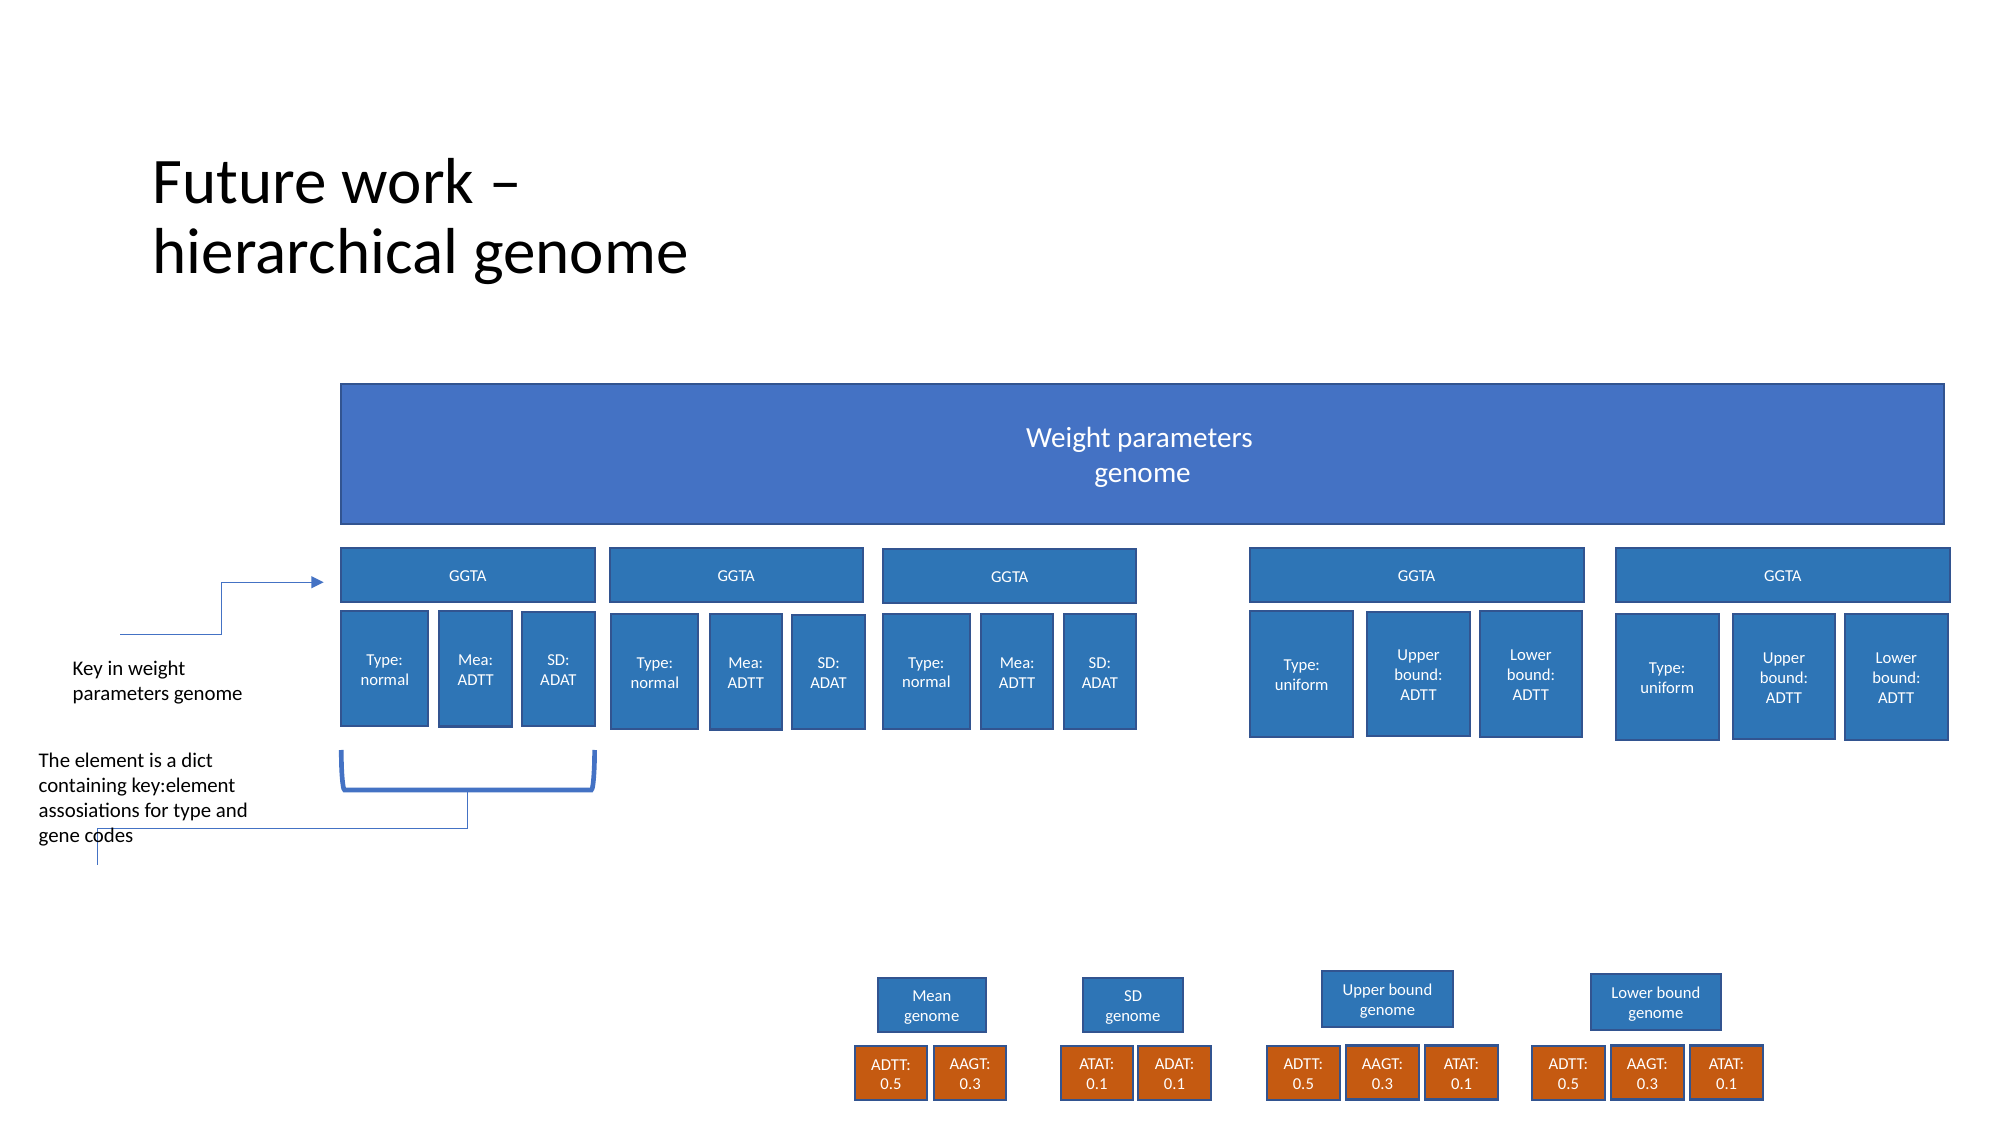

# Future work – hierarchical genome

Weight parameters
genome
GGTA
GGTA
GGTA
GGTA
GGTA
Type: normal
Mea: ADTT
Type: uniform
Lower bound: ADTT
SD:
ADAT
Upper bound:
ADTT
Type: normal
Mea: ADTT
Type: uniform
Lower bound: ADTT
Type: normal
Mea: ADTT
SD:
ADAT
Upper bound:
ADTT
SD:
ADAT

Key in weight parameters genome
The element is a dict containing key:element assosiations for type and gene codes
Upper bound genome
Lower bound genome
SD genome
Mean genome
AAGT: 0.3
ATAT: 0.1
AAGT: 0.3
ATAT: 0.1
AAGT: 0.3
ATAT: 0.1
ADAT: 0.1
ADTT: 0.5
ADTT: 0.5
ADTT: 0.5